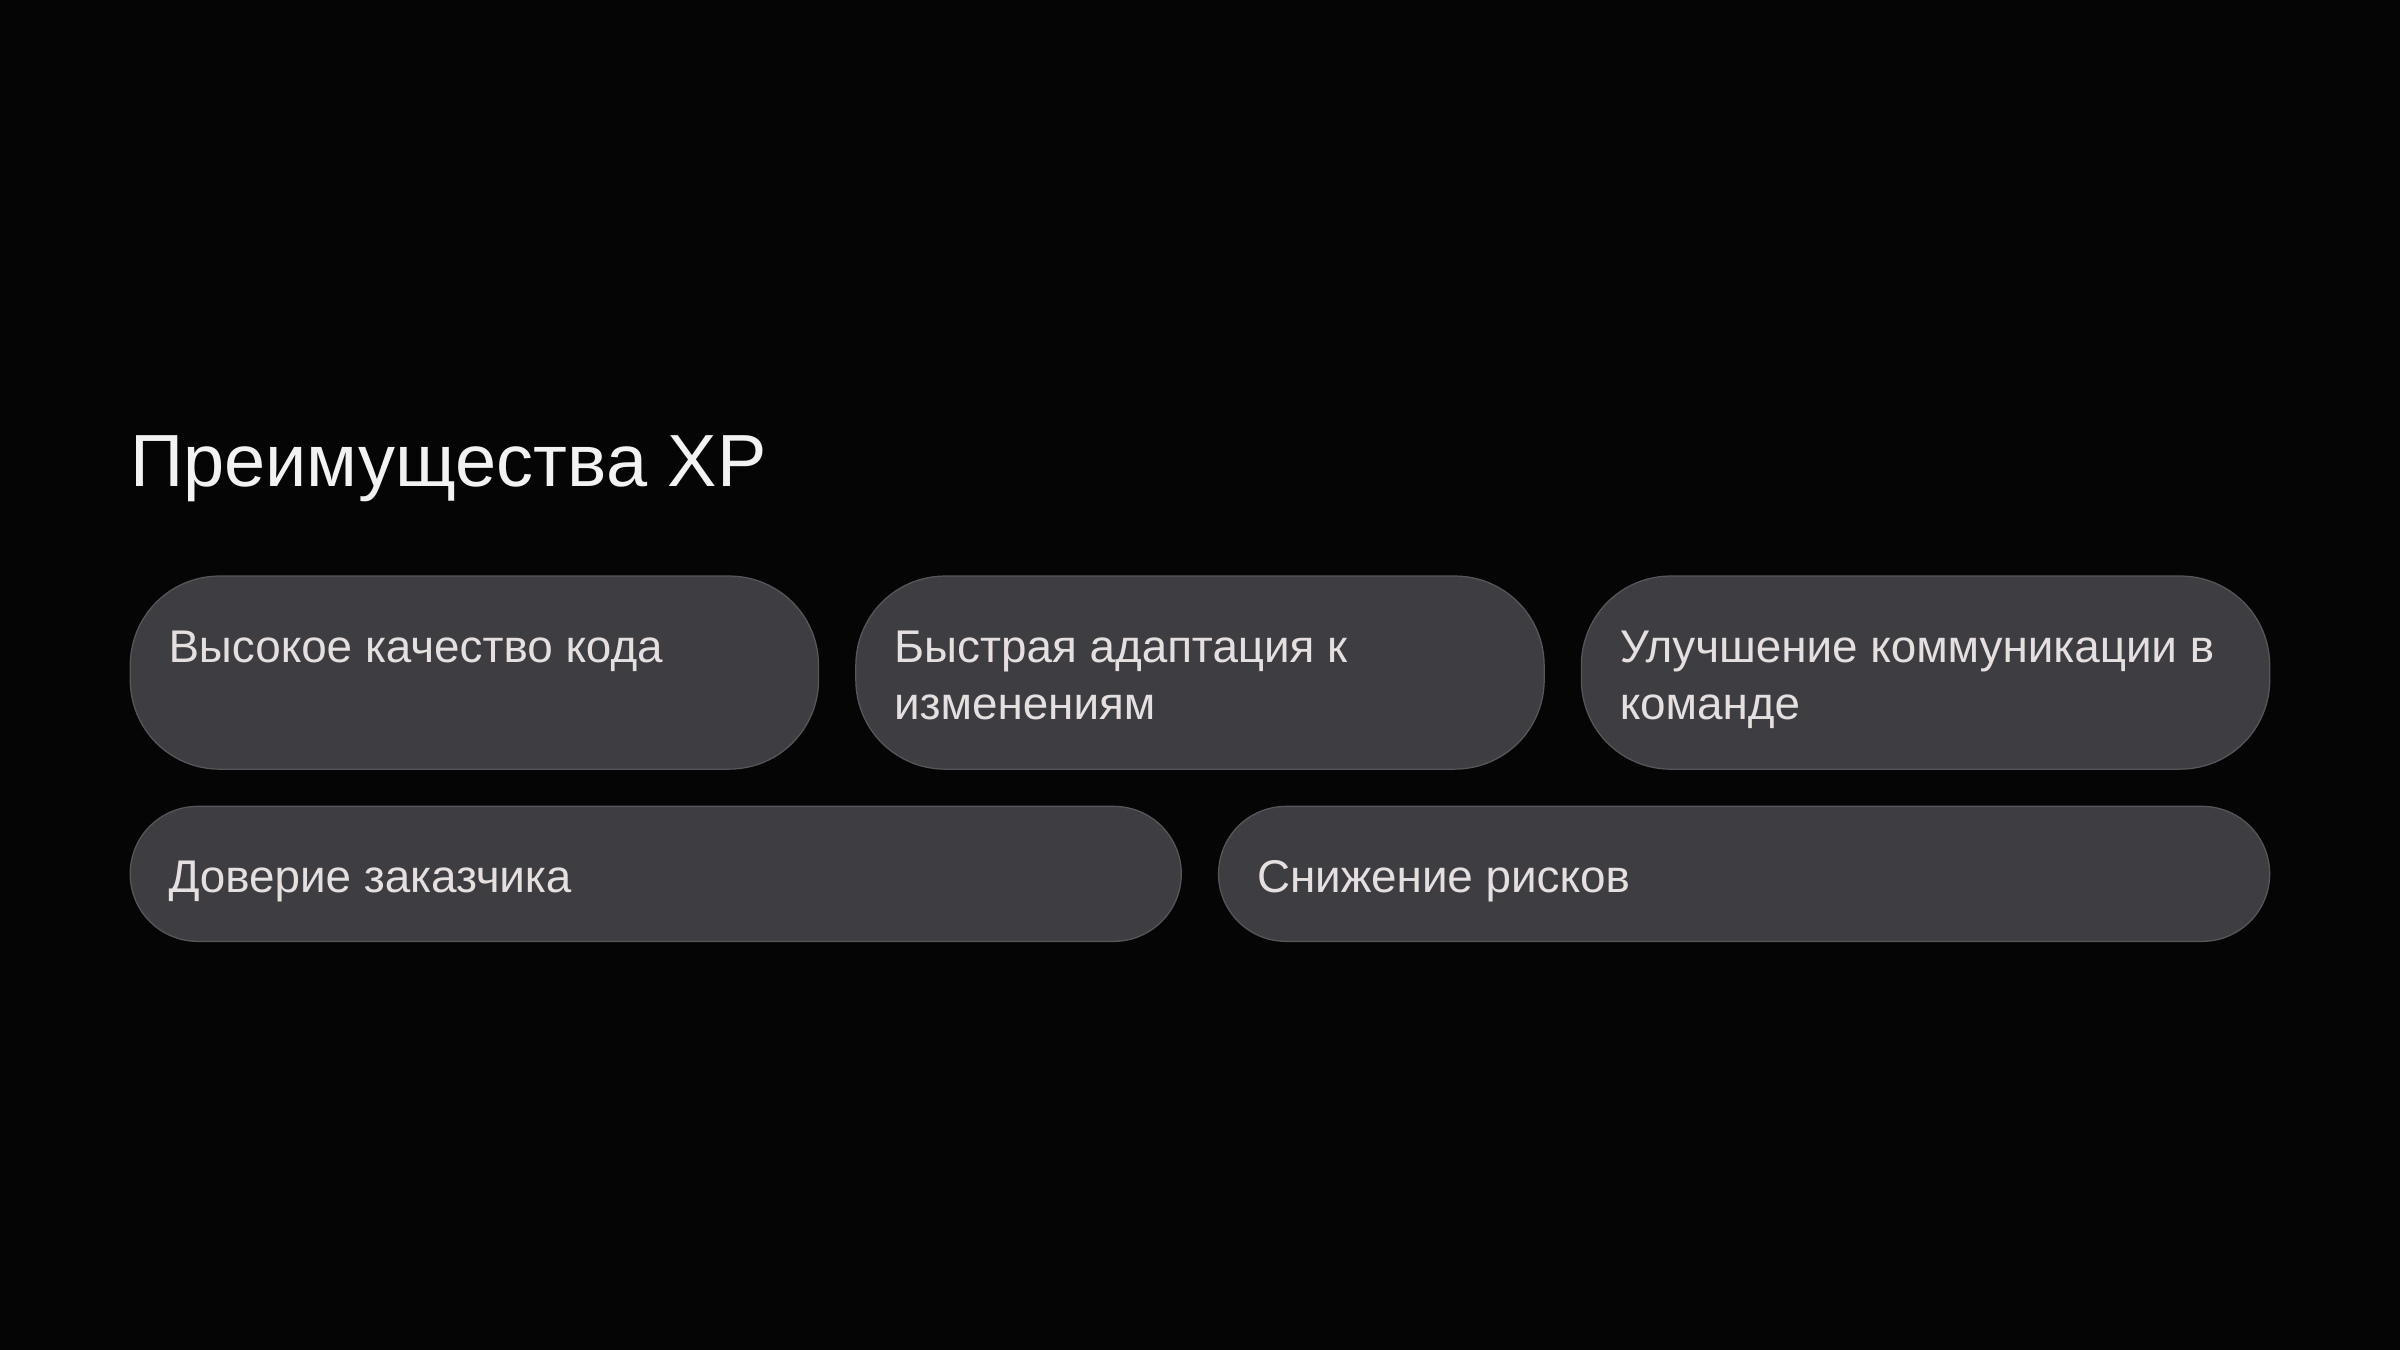

Преимущества XP

Высокое качество кода
Быстрая адаптация к изменениям
Улучшение коммуникации в команде

Доверие заказчика
Снижение рисков